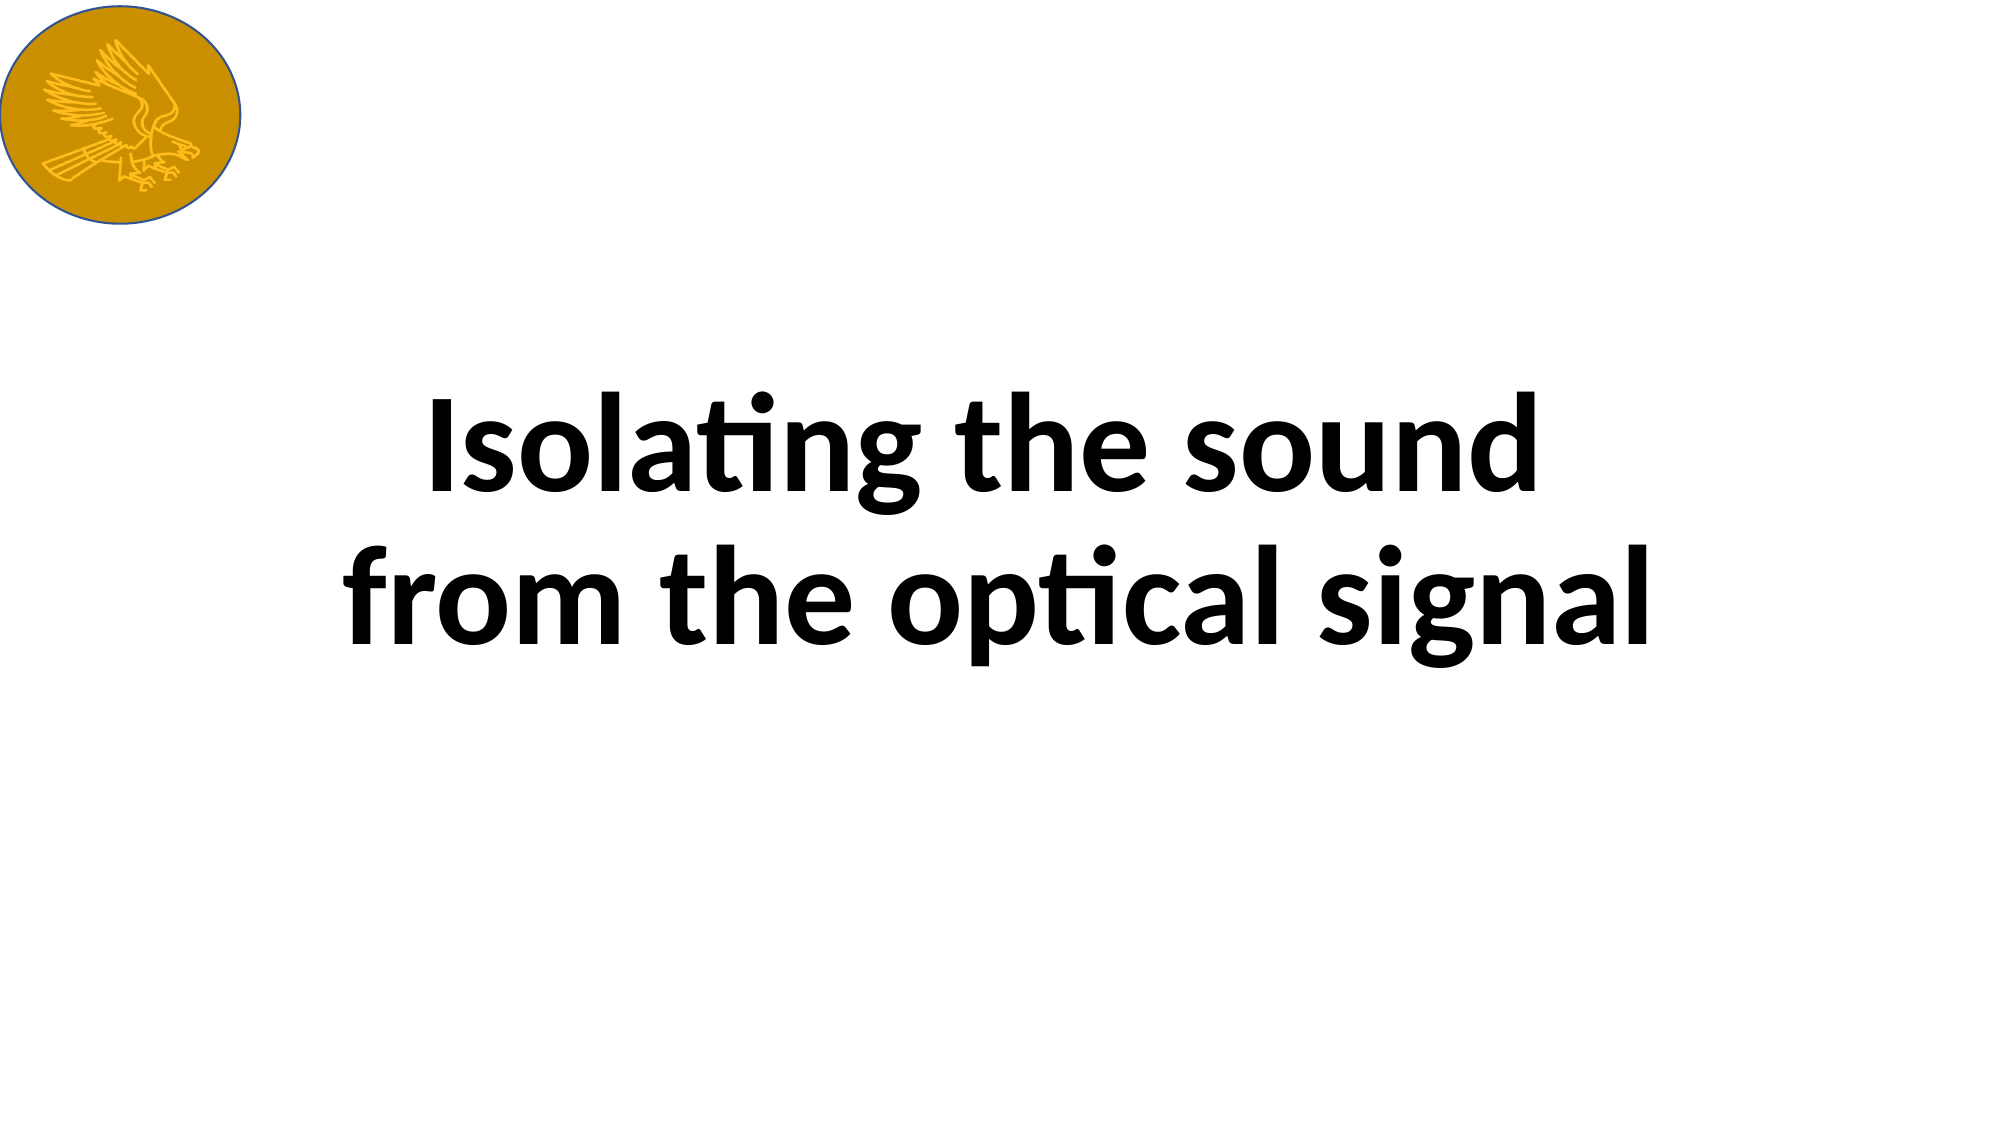

Isolating the sound
from the optical signal